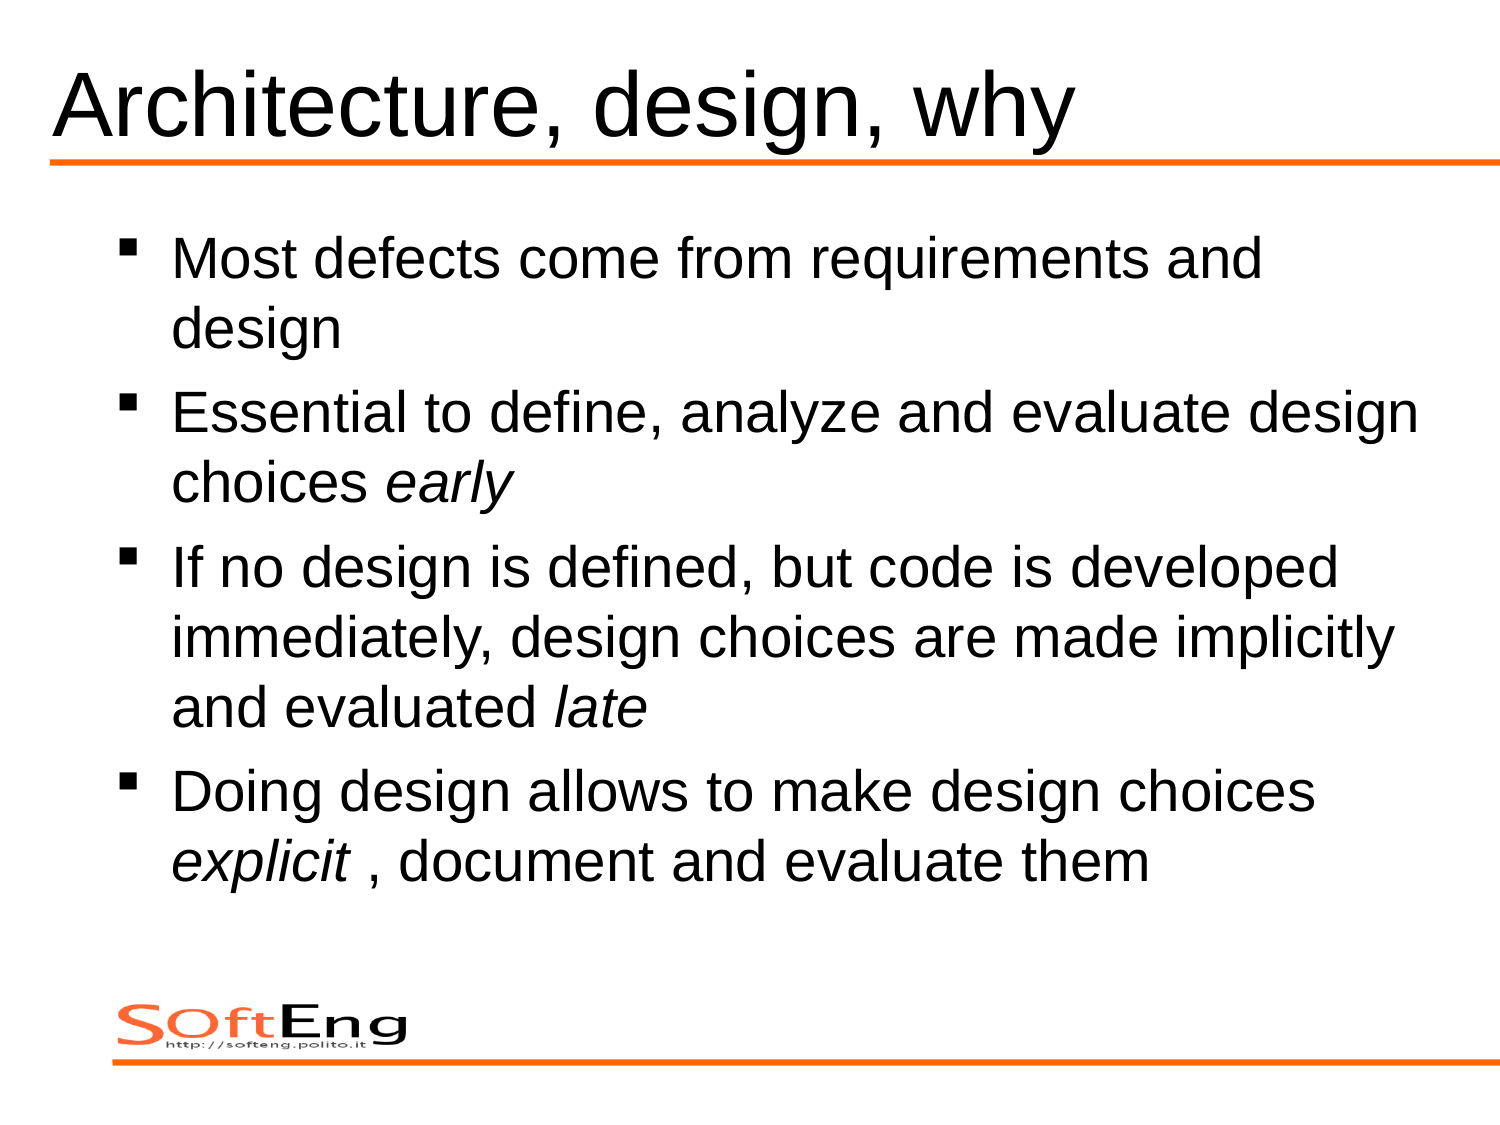

# Architecture, design, why
Most defects come from requirements and design
Essential to define, analyze and evaluate design choices early
If no design is defined, but code is developed immediately, design choices are made implicitly and evaluated late
Doing design allows to make design choices explicit , document and evaluate them